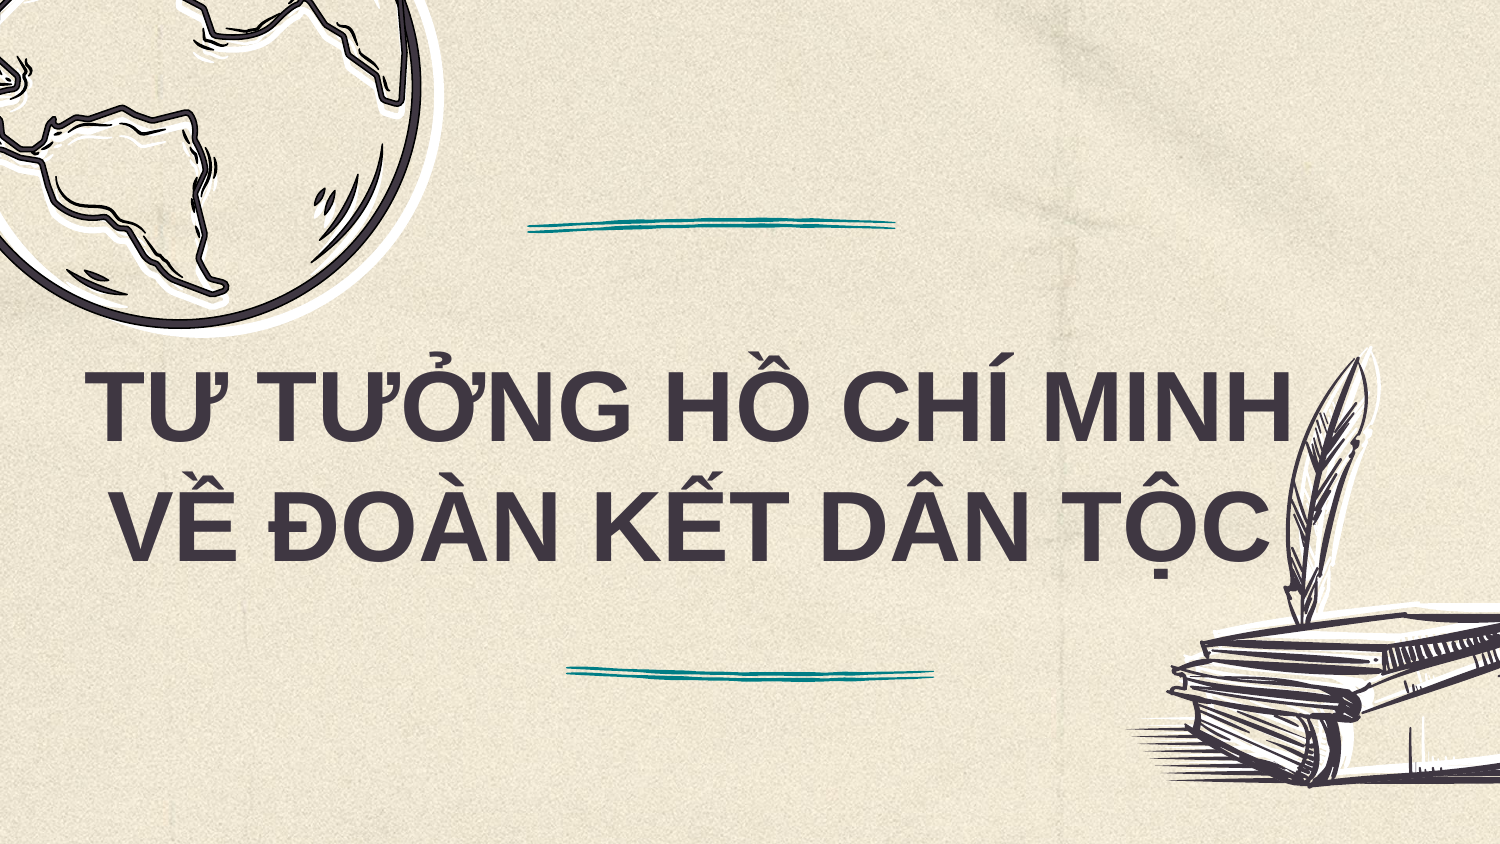

# TƯ TƯỞNG HỒ CHÍ MINH VỀ ĐOÀN KẾT DÂN TỘC